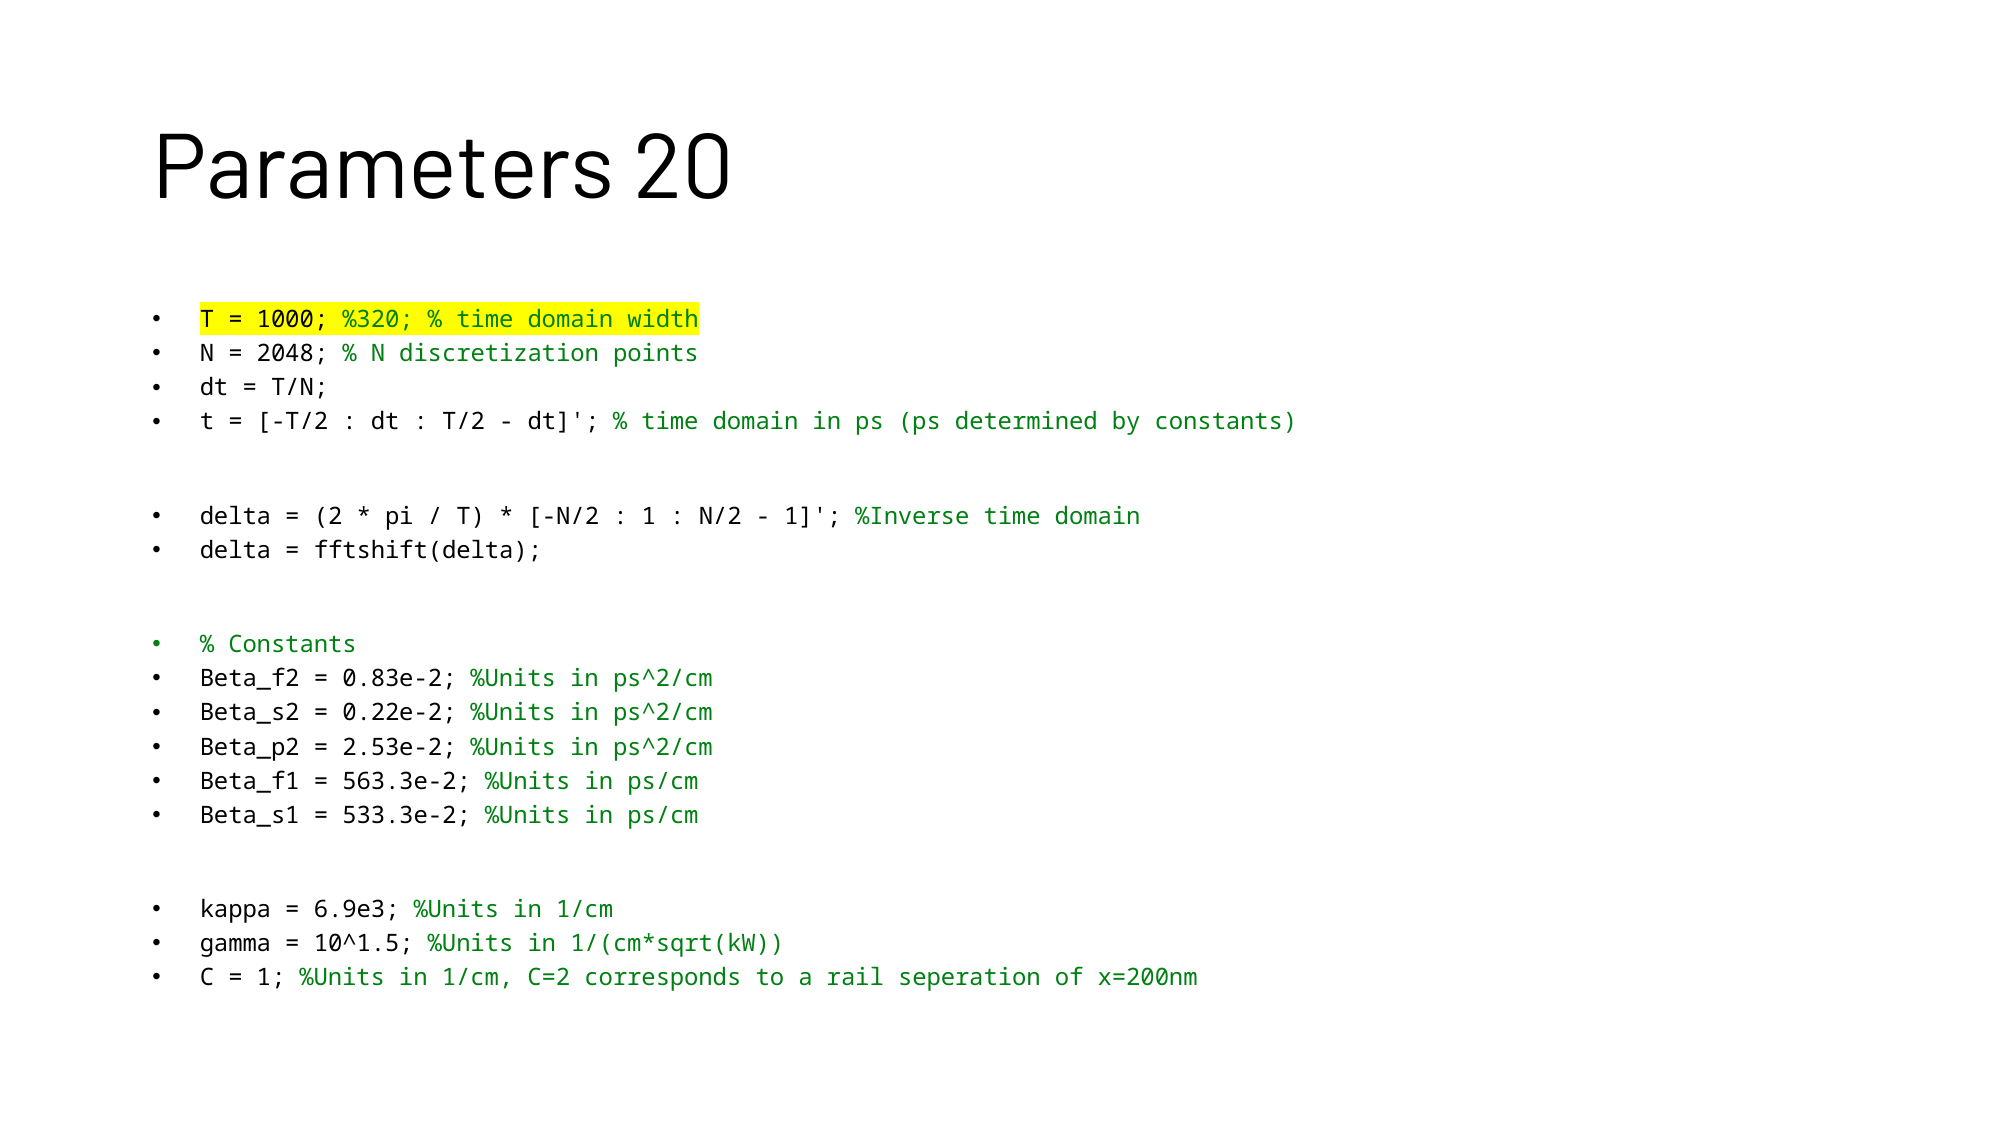

# Parameters 20
T = 1000; %320; % time domain width
N = 2048; % N discretization points
dt = T/N;
t = [-T/2 : dt : T/2 - dt]'; % time domain in ps (ps determined by constants)

delta = (2 * pi / T) * [-N/2 : 1 : N/2 - 1]'; %Inverse time domain
delta = fftshift(delta);

% Constants
Beta_f2 = 0.83e-2; %Units in ps^2/cm
Beta_s2 = 0.22e-2; %Units in ps^2/cm
Beta_p2 = 2.53e-2; %Units in ps^2/cm
Beta_f1 = 563.3e-2; %Units in ps/cm
Beta_s1 = 533.3e-2; %Units in ps/cm

kappa = 6.9e3; %Units in 1/cm
gamma = 10^1.5; %Units in 1/(cm*sqrt(kW))
C = 1; %Units in 1/cm, C=2 corresponds to a rail seperation of x=200nm